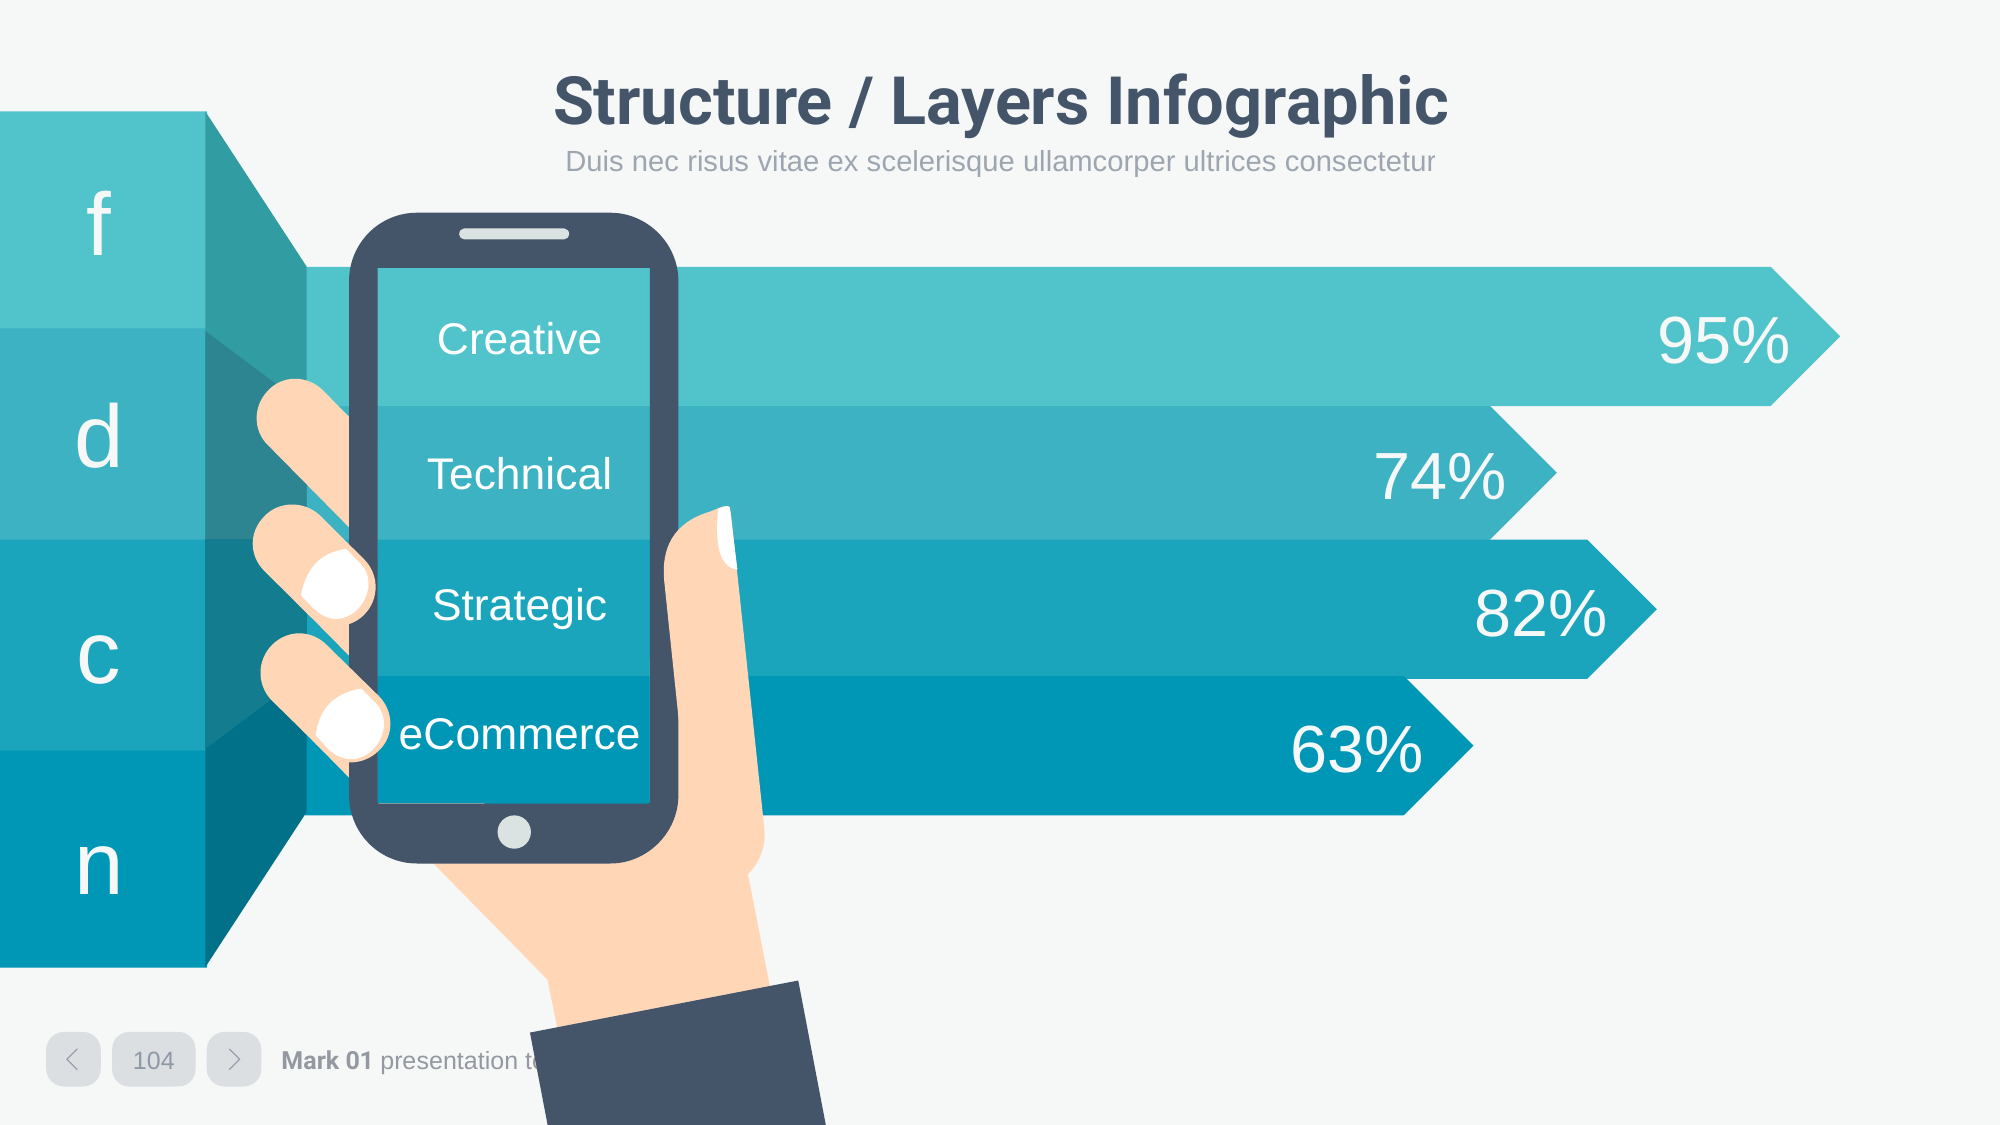

# Structure / Layers Infographic
f

d

c
n
Duis nec risus vitae ex scelerisque ullamcorper ultrices consectetur

95%
Creative
74%
Technical
82%
Strategic
63%
eCommerce